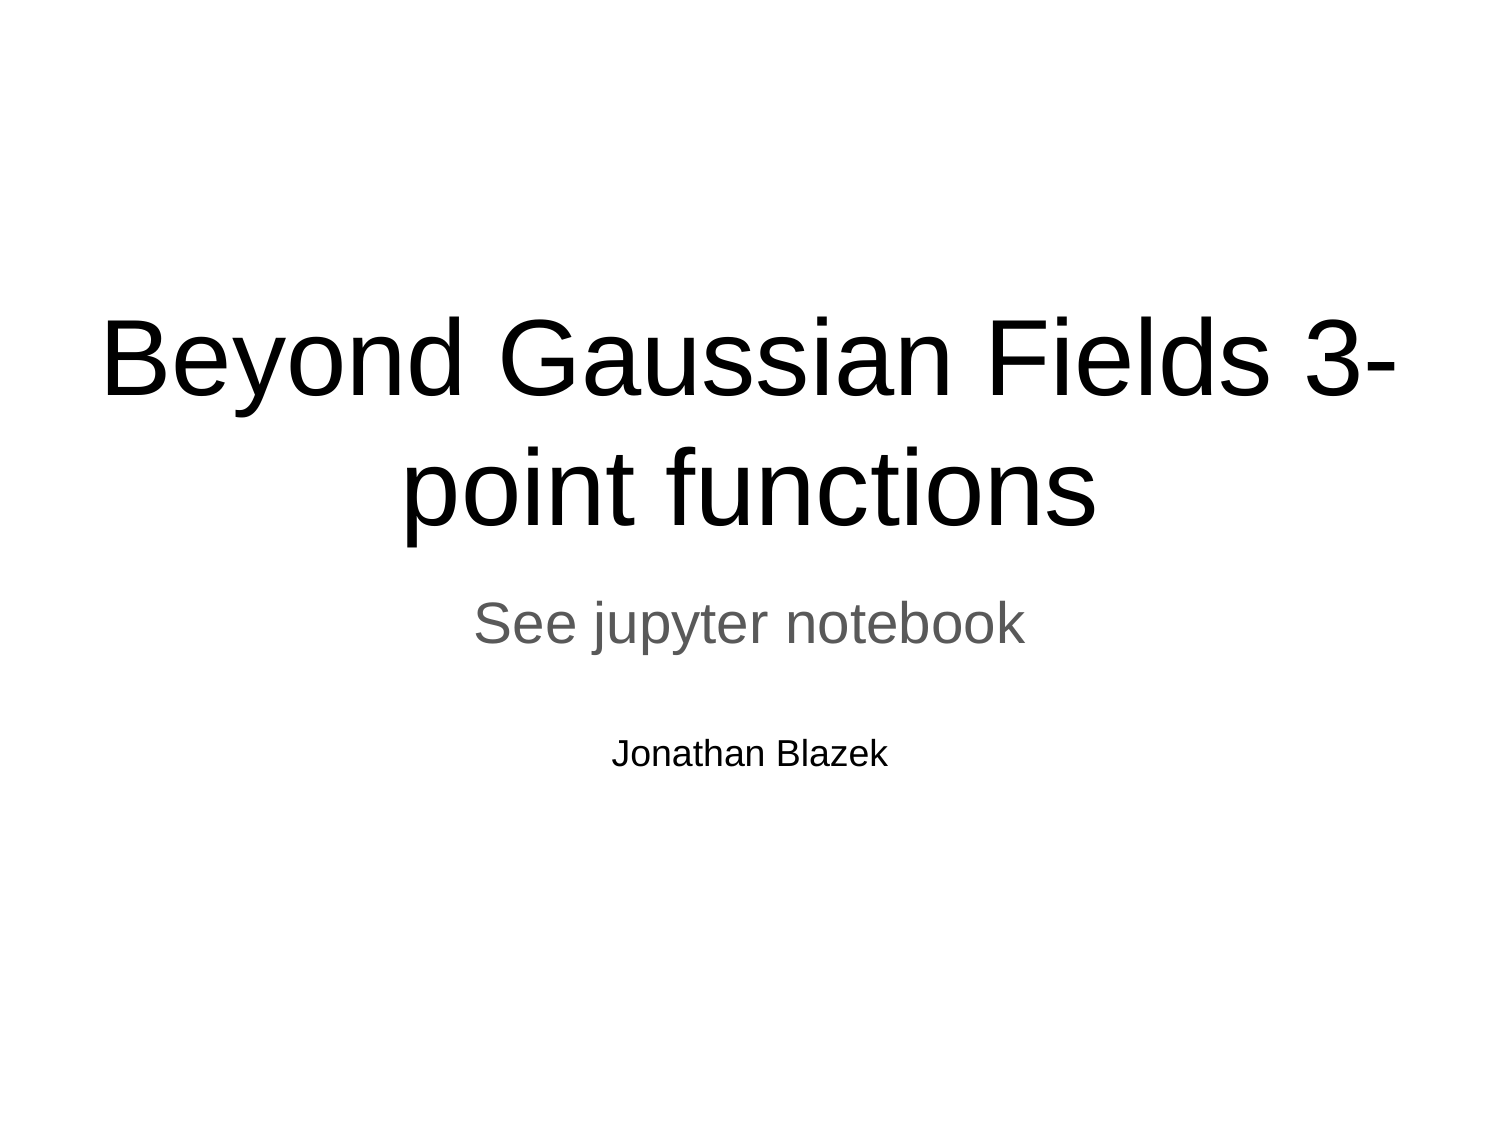

# Beyond Gaussian Fields 3-point functions
See jupyter notebook
Jonathan Blazek